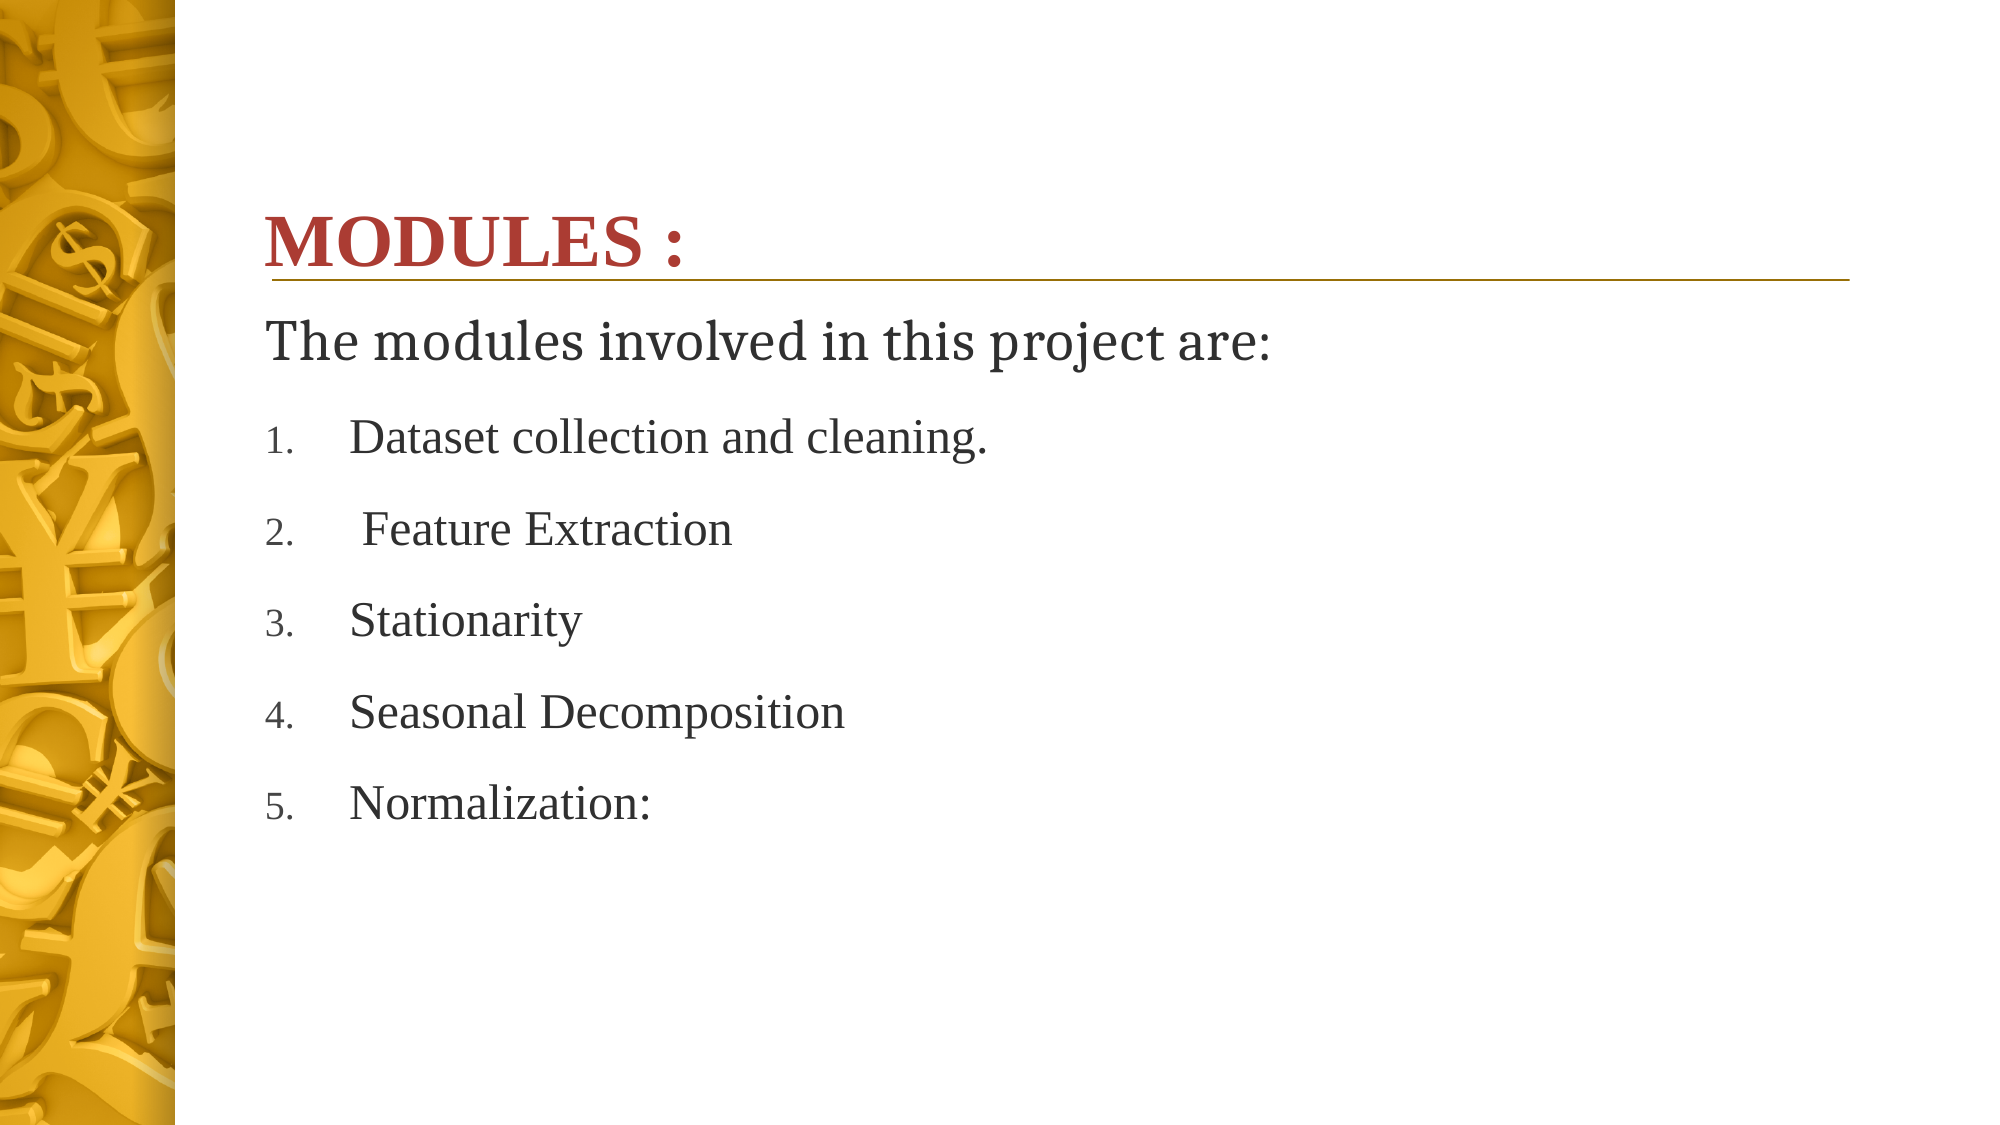

# MODULES :
The modules involved in this project are:
Dataset collection and cleaning.
 Feature Extraction
Stationarity
Seasonal Decomposition
Normalization: